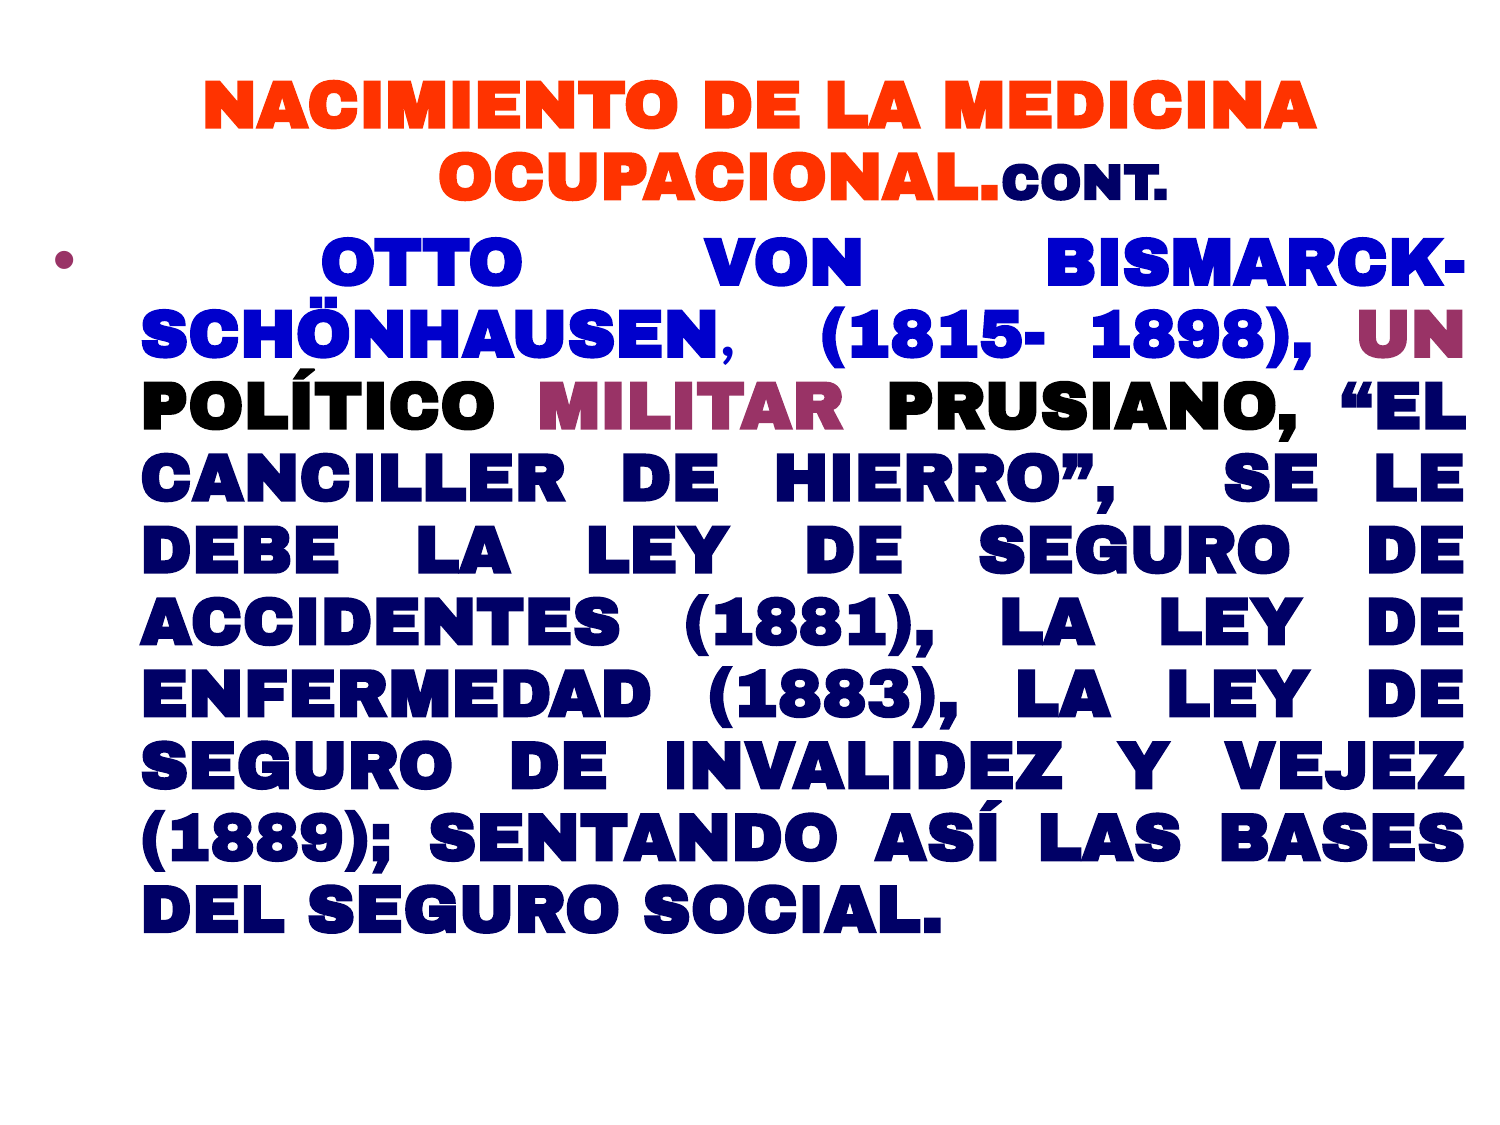

NACIMIENTO DE LA MEDICINA OCUPACIONAL.CONT.
 OTTO VON BISMARCK-SCHÖNHAUSEN,  (1815- 1898), UN POLÍTICO MILITAR PRUSIANO, “EL CANCILLER DE HIERRO”,  SE LE DEBE LA LEY DE SEGURO DE ACCIDENTES (1881), LA LEY DE ENFERMEDAD (1883), LA LEY DE SEGURO DE INVALIDEZ Y VEJEZ (1889); SENTANDO ASÍ LAS BASES DEL SEGURO SOCIAL.